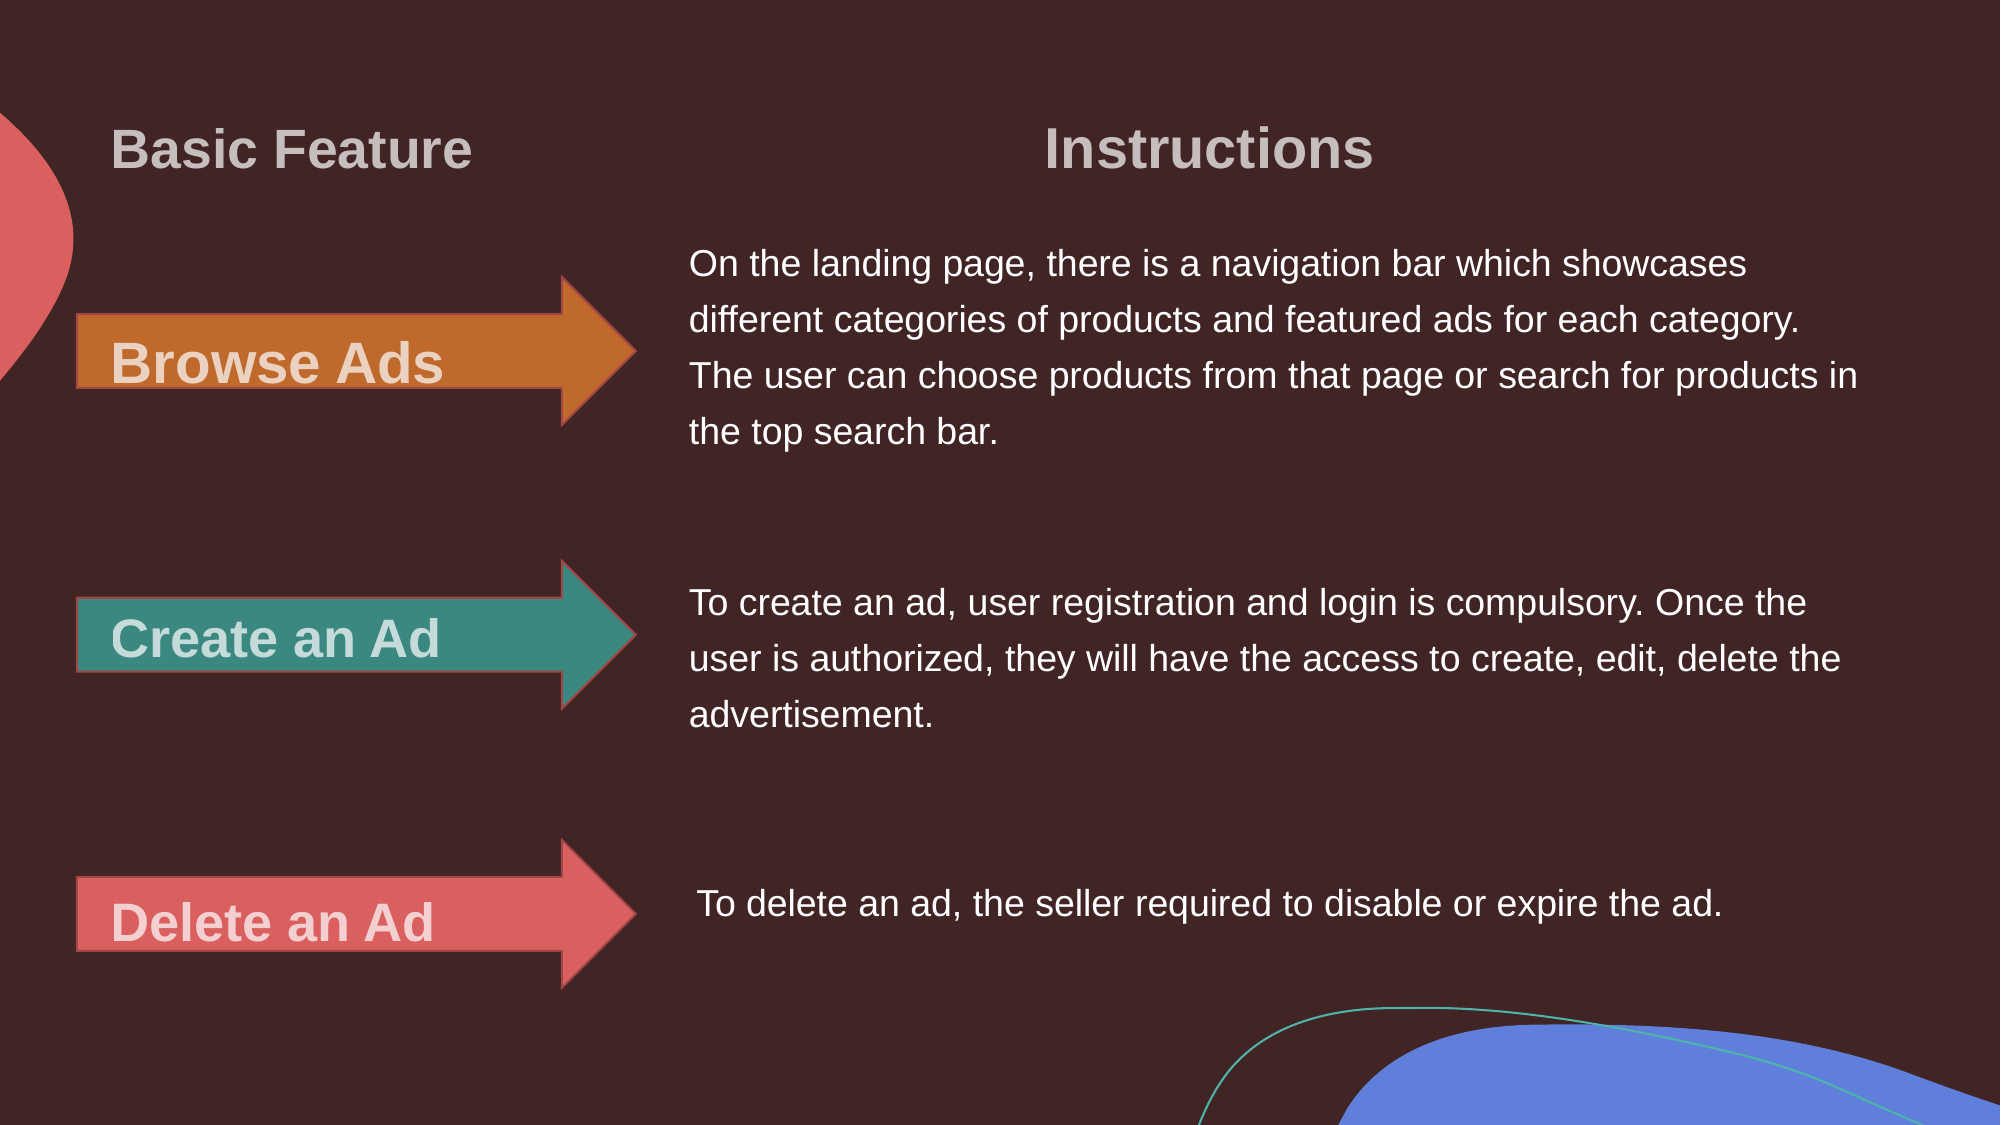

Instructions
Basic Feature
On the landing page, there is a navigation bar which showcases different categories of products and featured ads for each category. The user can choose products from that page or search for products in the top search bar.

Browse Ads
To create an ad, user registration and login is compulsory. Once the user is authorized, they will have the access to create, edit, delete the advertisement.

Create an Ad

To delete an ad, the seller required to disable or expire the ad.
Delete an Ad